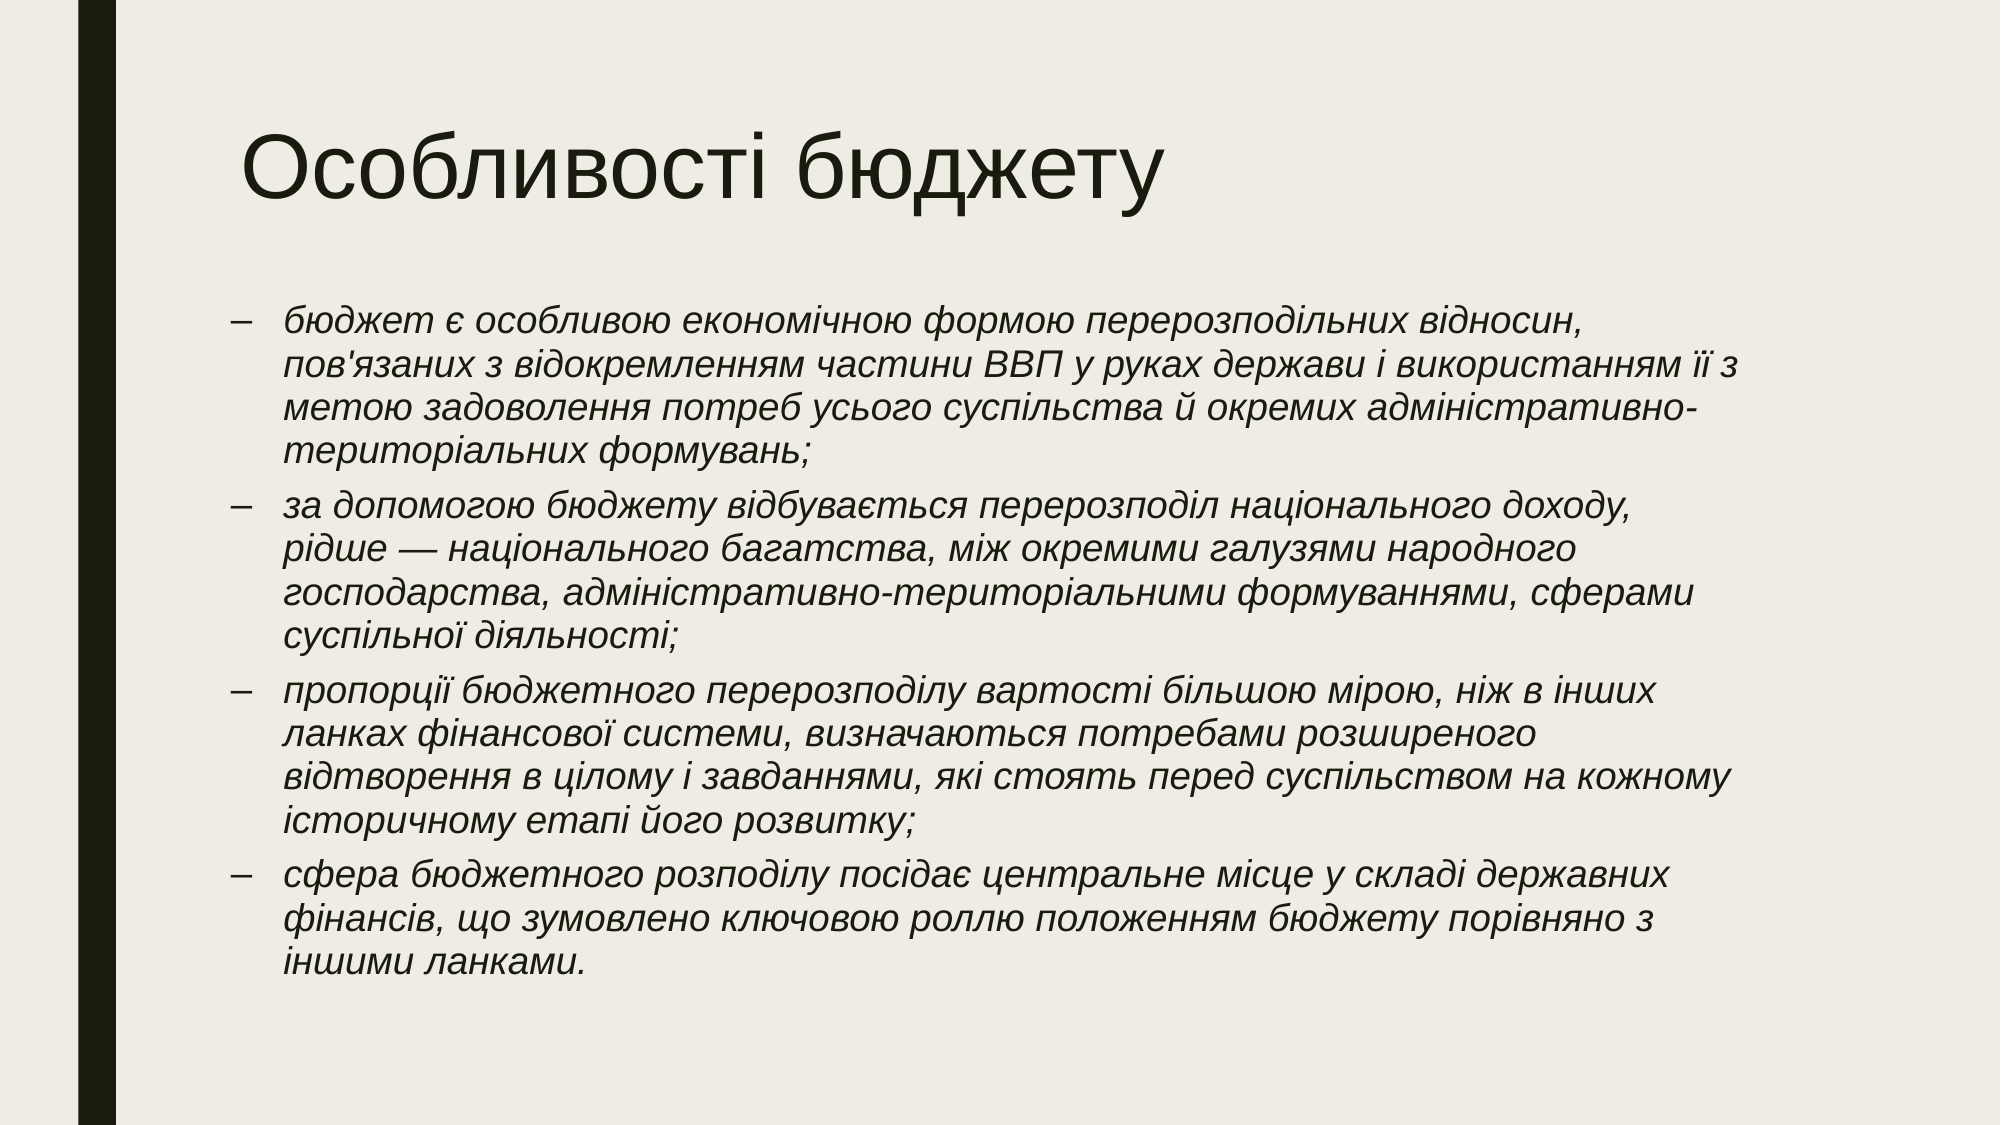

# Особливості бюджету
бюджет є особливою економічною формою перерозподільних відносин, пов'язаних з відокремленням частини ВВП у руках держави і використанням її з метою задоволення потреб усього суспільства й окремих адміністративно-територіальних формувань;
за допомогою бюджету відбувається перерозподіл національного доходу, рідше — національного багатства, між окремими галузями народного господарства, адміністративно-територіальними формуваннями, сферами суспільної діяльності;
пропорції бюджетного перерозподілу вартості більшою мірою, ніж в інших ланках фінансової системи, визначаються потребами розширеного відтворення в цілому і завданнями, які стоять перед суспільством на кожному історичному етапі його розвитку;
сфера бюджетного розподілу посідає центральне місце у складі державних фінансів, що зумовлено ключовою роллю положенням бюджету порівняно з іншими ланками.